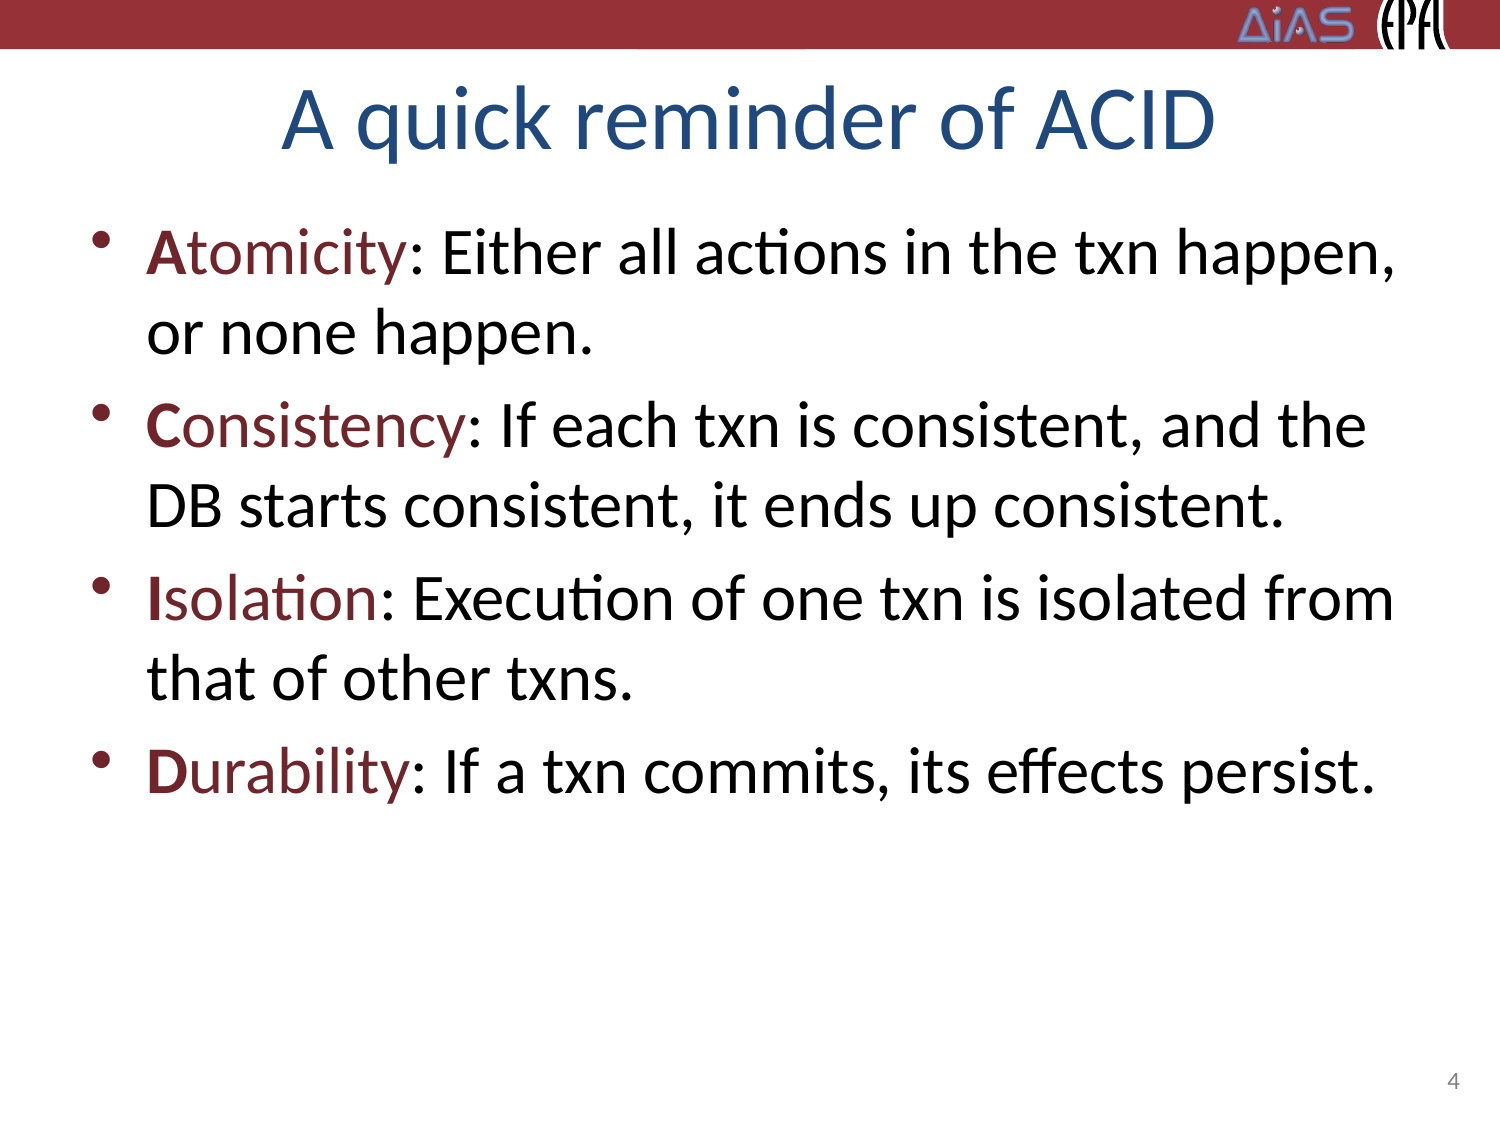

# A quick reminder of ACID
Atomicity: Either all actions in the txn happen, or none happen.
Consistency: If each txn is consistent, and the DB starts consistent, it ends up consistent.
Isolation: Execution of one txn is isolated from that of other txns.
Durability: If a txn commits, its effects persist.
4